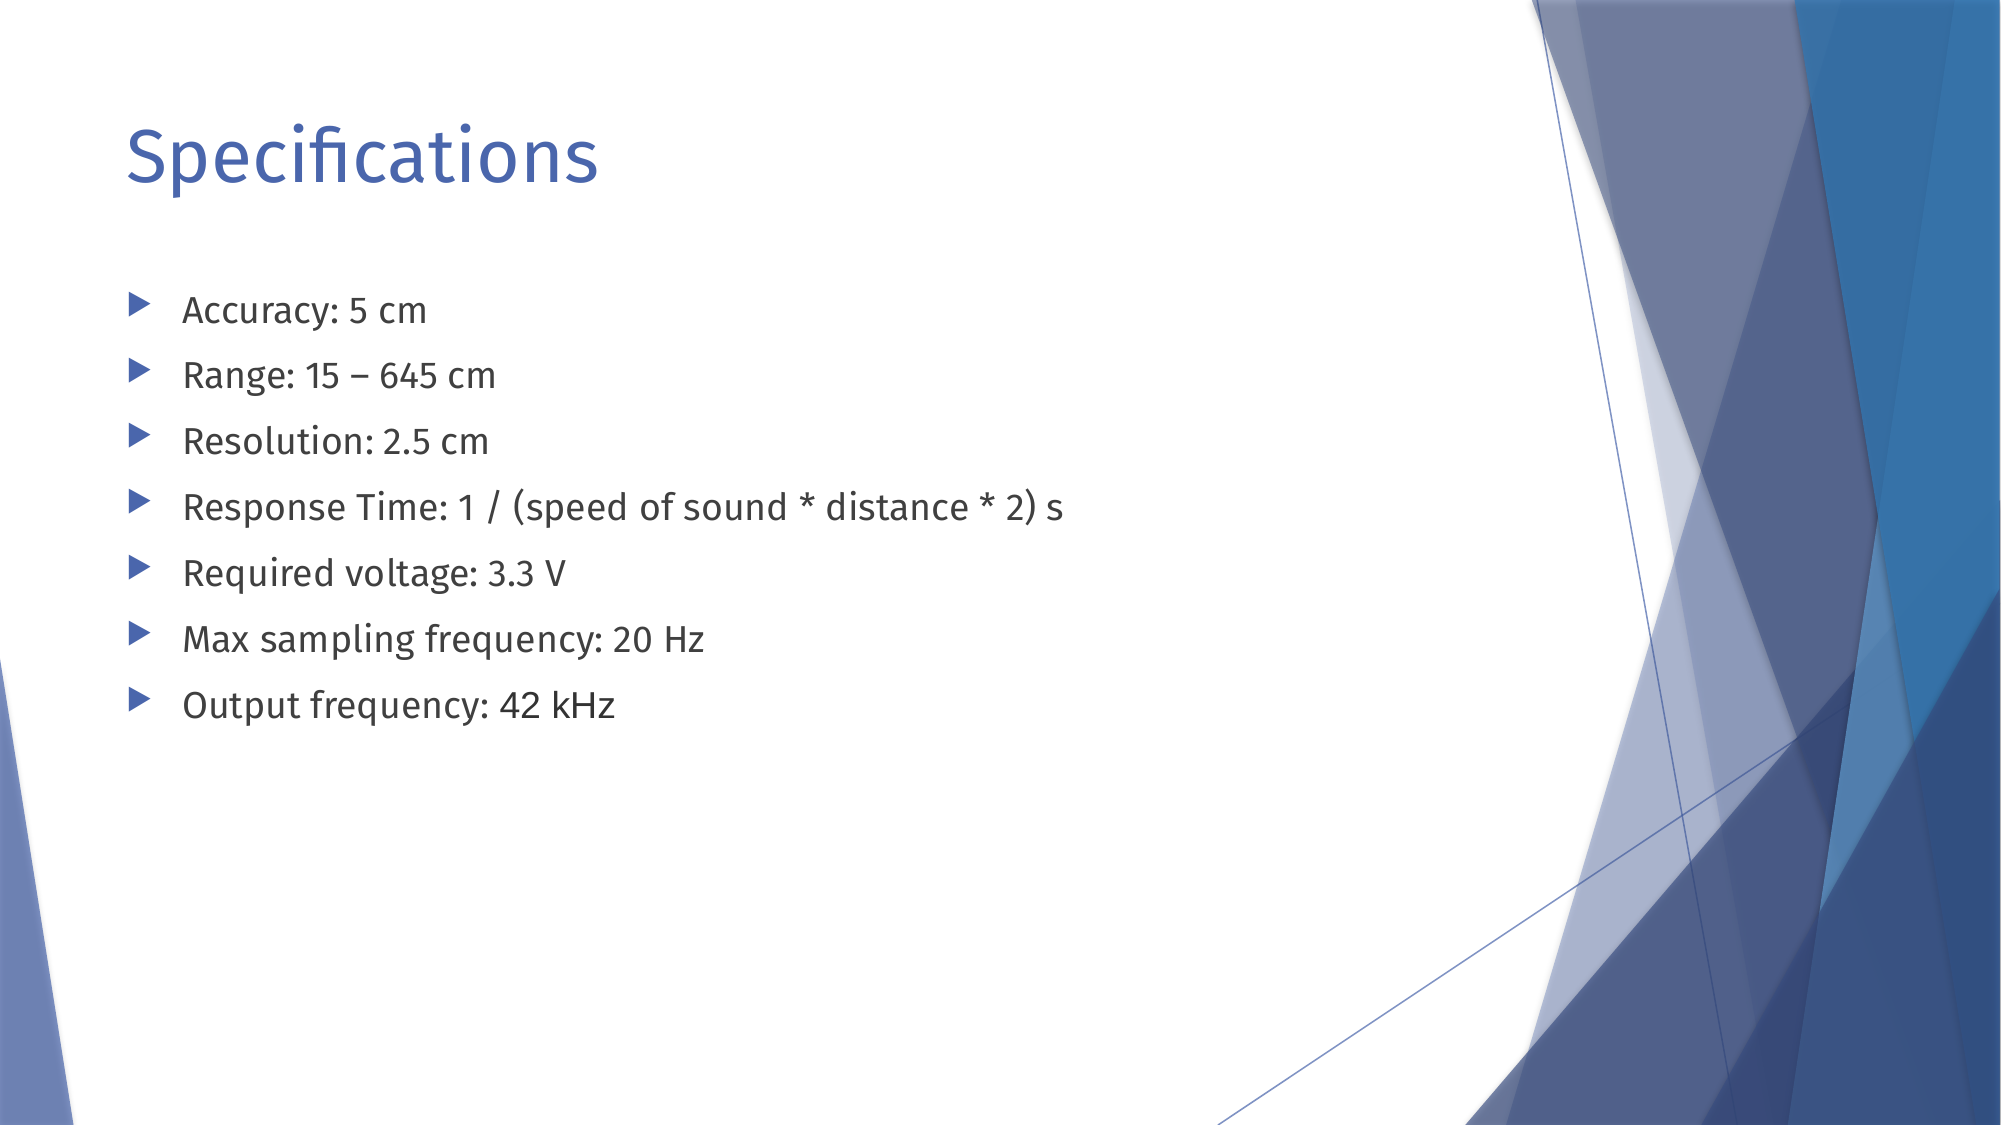

# Specifications
Accuracy: 5 cm
Range: 15 – 645 cm
Resolution: 2.5 cm
Response Time: 1 / (speed of sound * distance * 2) s
Required voltage: 3.3 V
Max sampling frequency: 20 Hz
Output frequency: 42 kHz